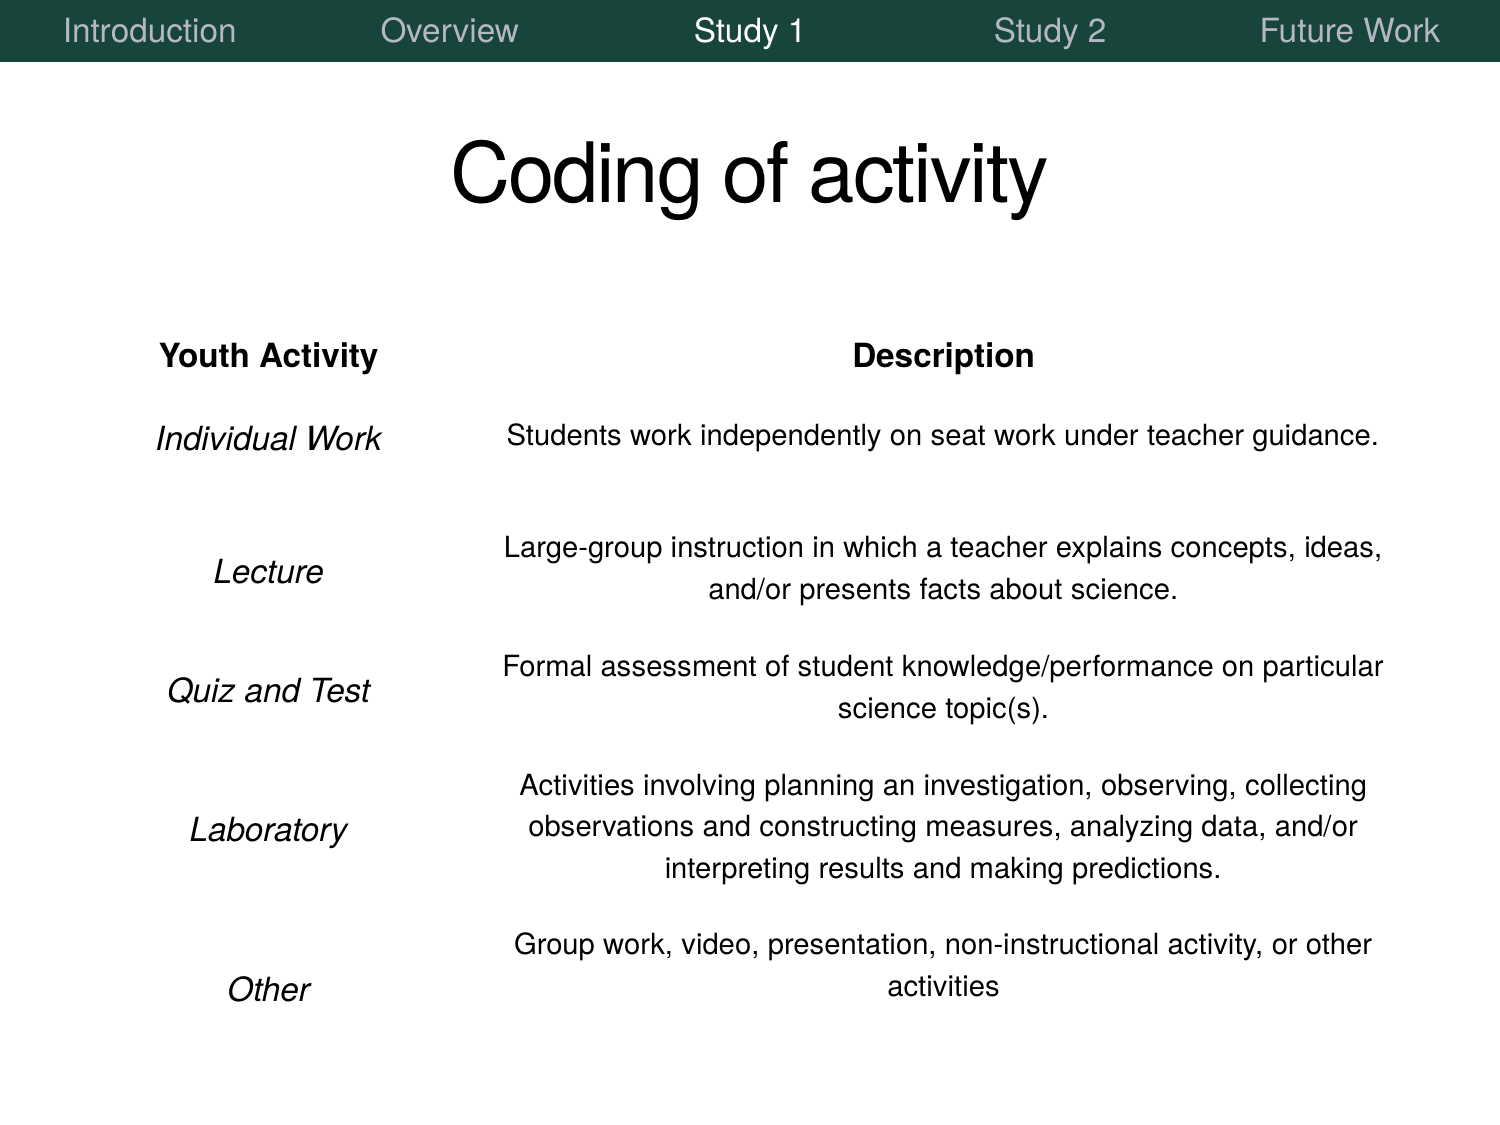

| Introduction | Overview | Study 1 | Study 2 | Future Work |
| --- | --- | --- | --- | --- |
# Coding of activity
| Youth Activity | Description |
| --- | --- |
| Individual Work | Students work independently on seat work under teacher guidance. |
| Lecture | Large-group instruction in which a teacher explains concepts, ideas, and/or presents facts about science. |
| Quiz and Test | Formal assessment of student knowledge/performance on particular science topic(s). |
| Laboratory | Activities involving planning an investigation, observing, collecting observations and constructing measures, analyzing data, and/or interpreting results and making predictions. |
| Other | Group work, video, presentation, non-instructional activity, or other activities |